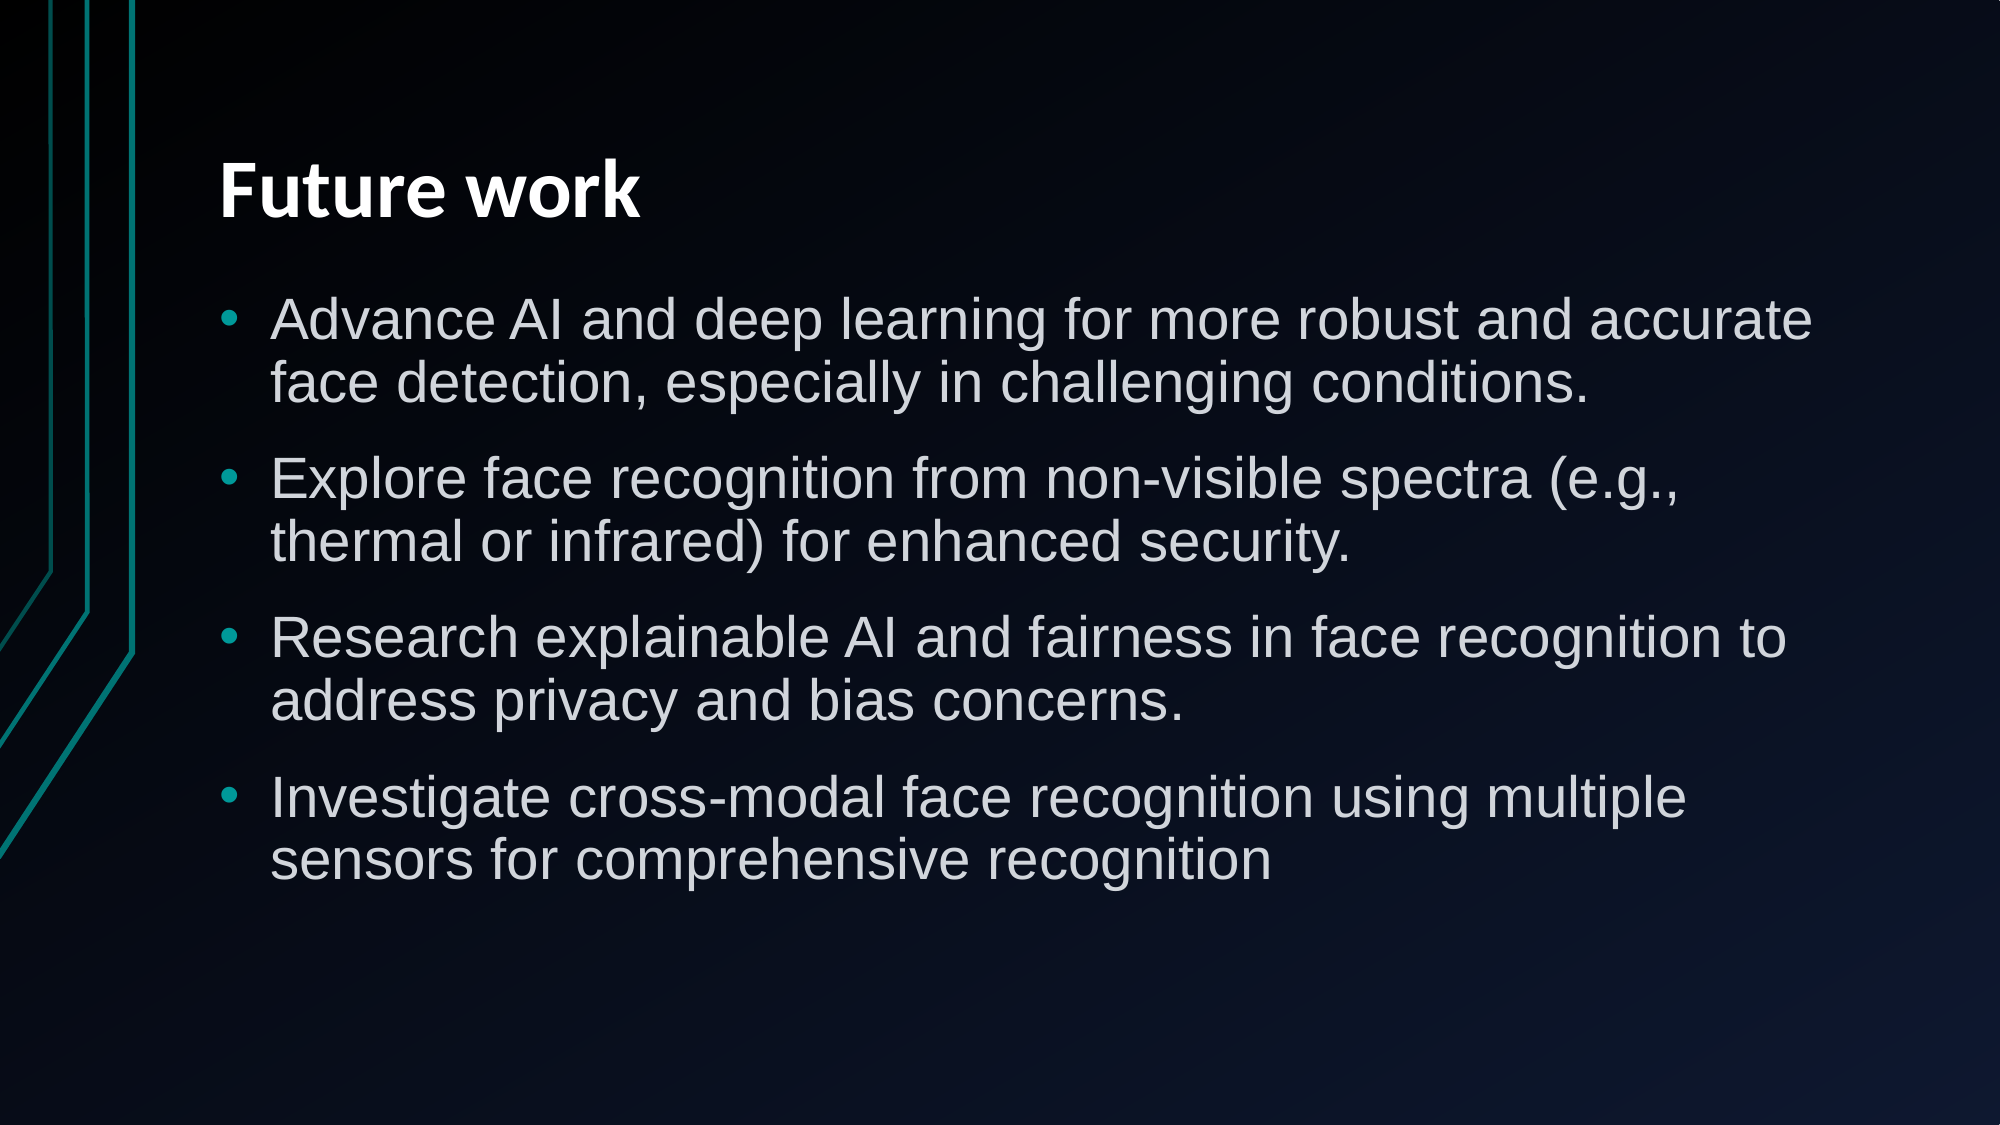

# Future work
Advance AI and deep learning for more robust and accurate face detection, especially in challenging conditions.
Explore face recognition from non-visible spectra (e.g., thermal or infrared) for enhanced security.
Research explainable AI and fairness in face recognition to address privacy and bias concerns.
Investigate cross-modal face recognition using multiple sensors for comprehensive recognition